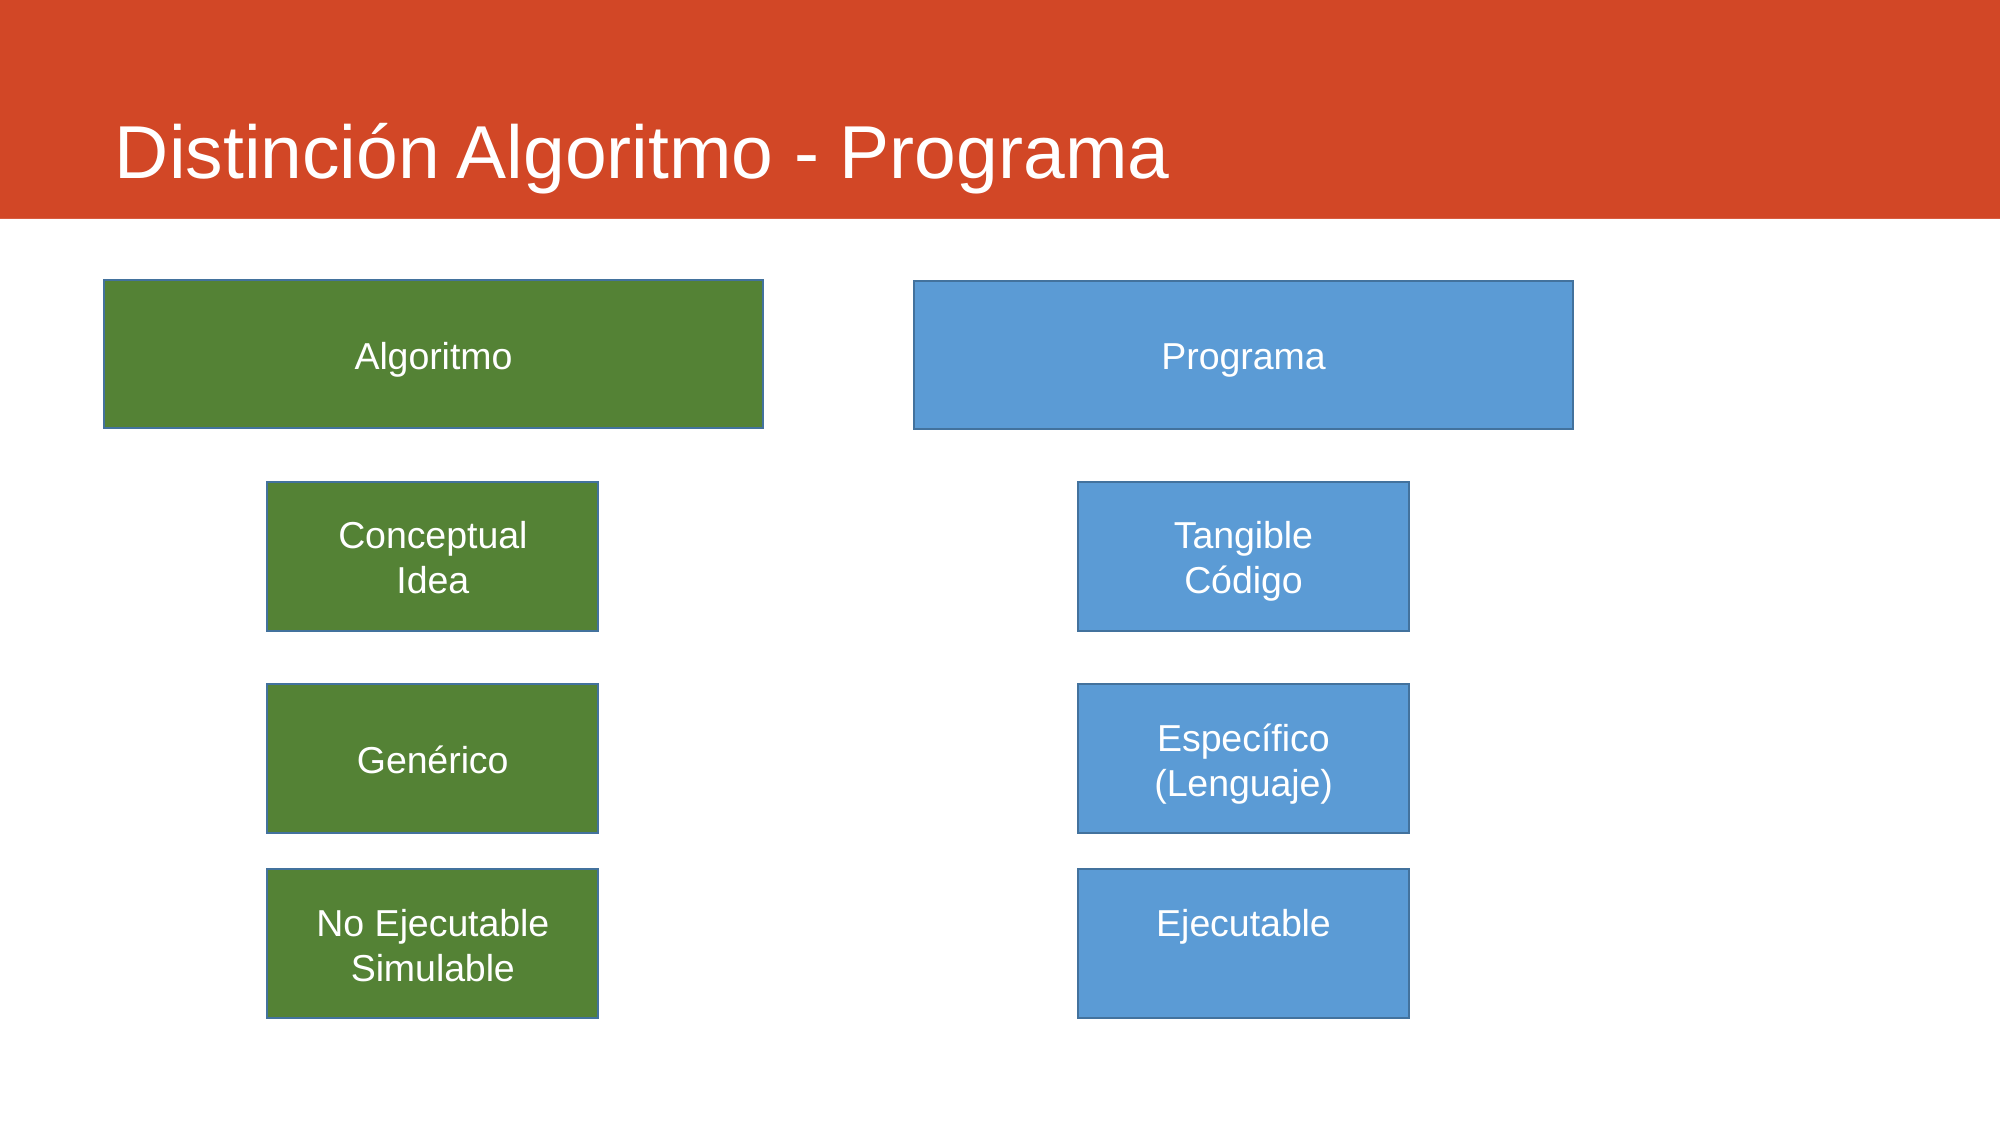

# Distinción Algoritmo - Programa
Algoritmo
Programa
Conceptual
Idea
Tangible
Código
Genérico
Específico
(Lenguaje)
No Ejecutable
Simulable
Ejecutable